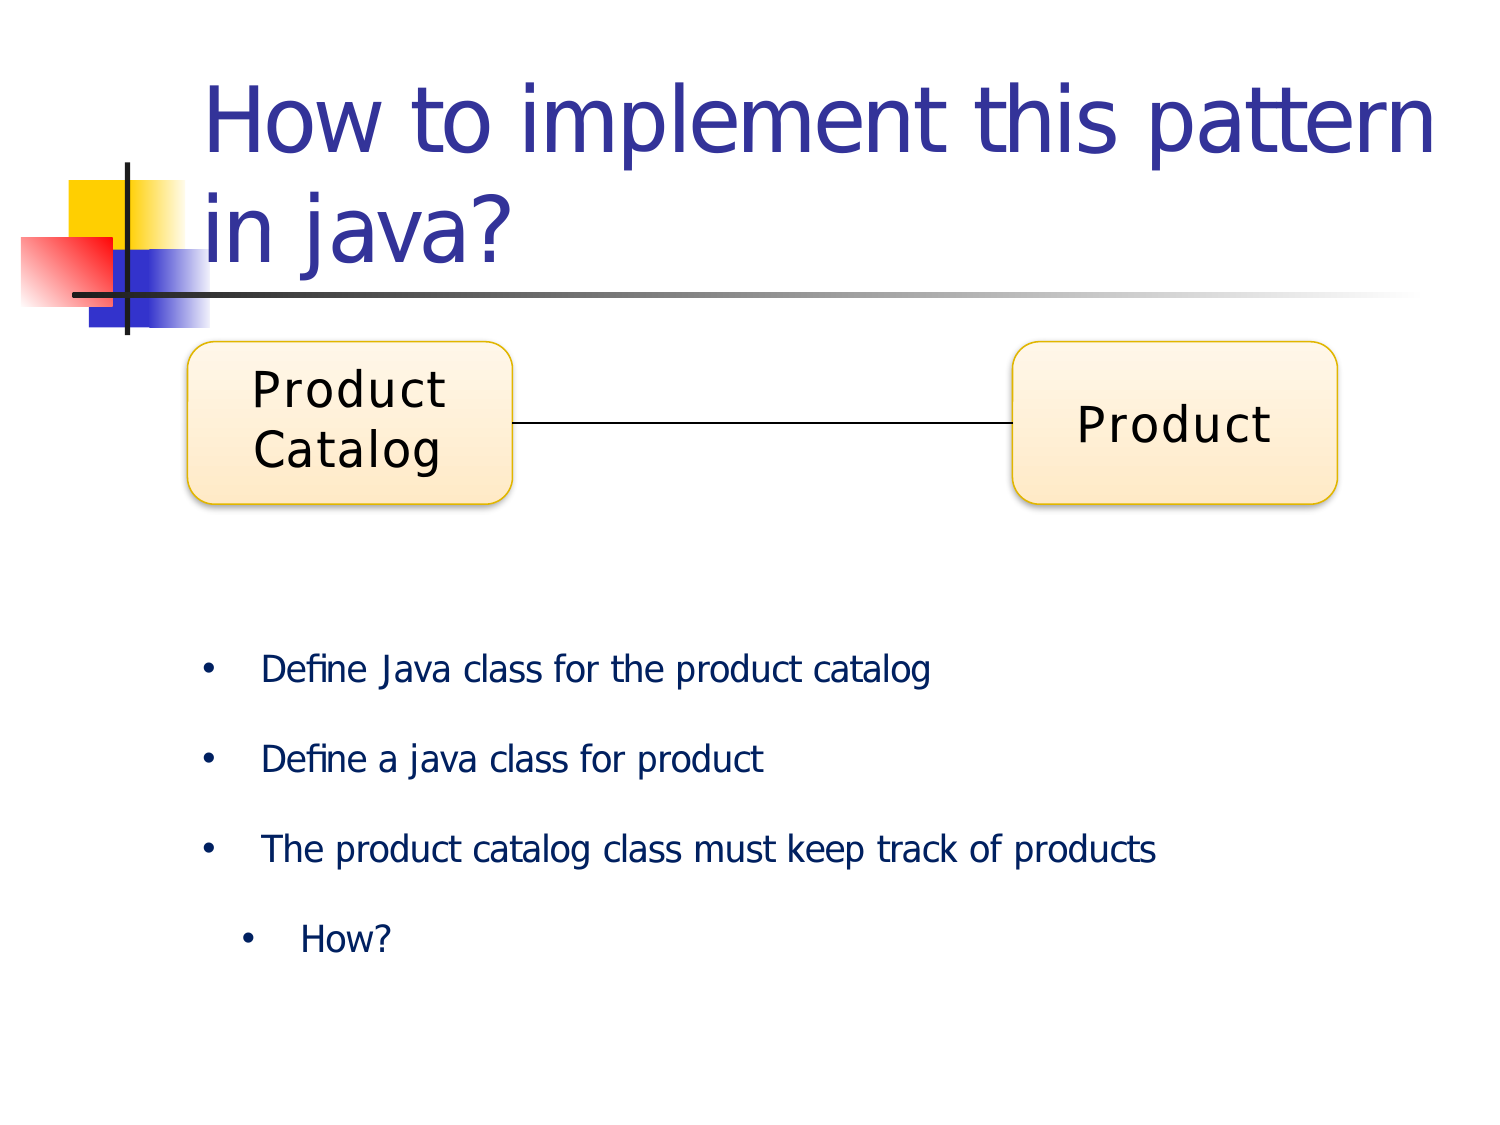

# How to implement this pattern in java?
Product
Catalog

Product
  Define Java class for the product catalog

  Define a java class for product

  The product catalog class must keep track of products

  How?